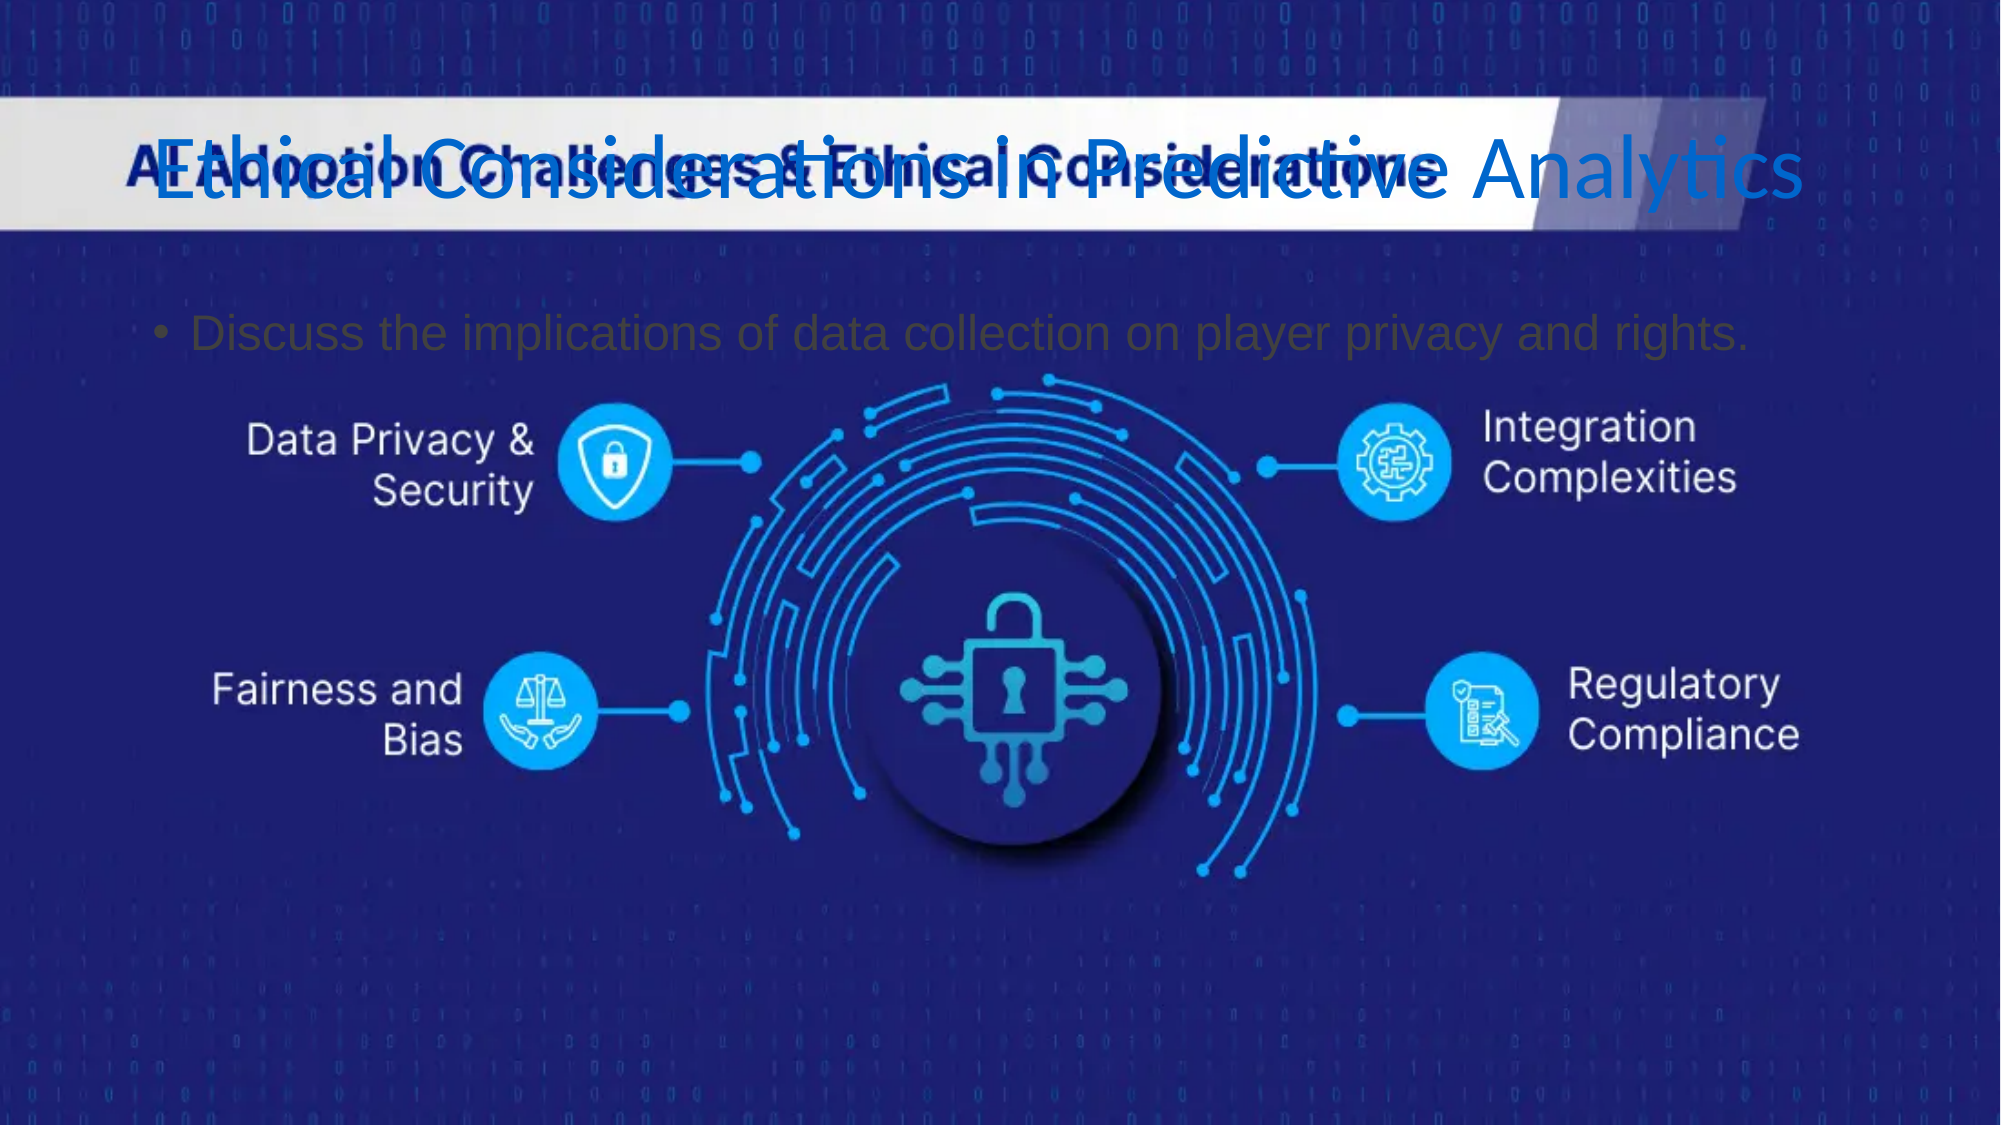

# Ethical Considerations in Predictive Analytics
Discuss the implications of data collection on player privacy and rights.